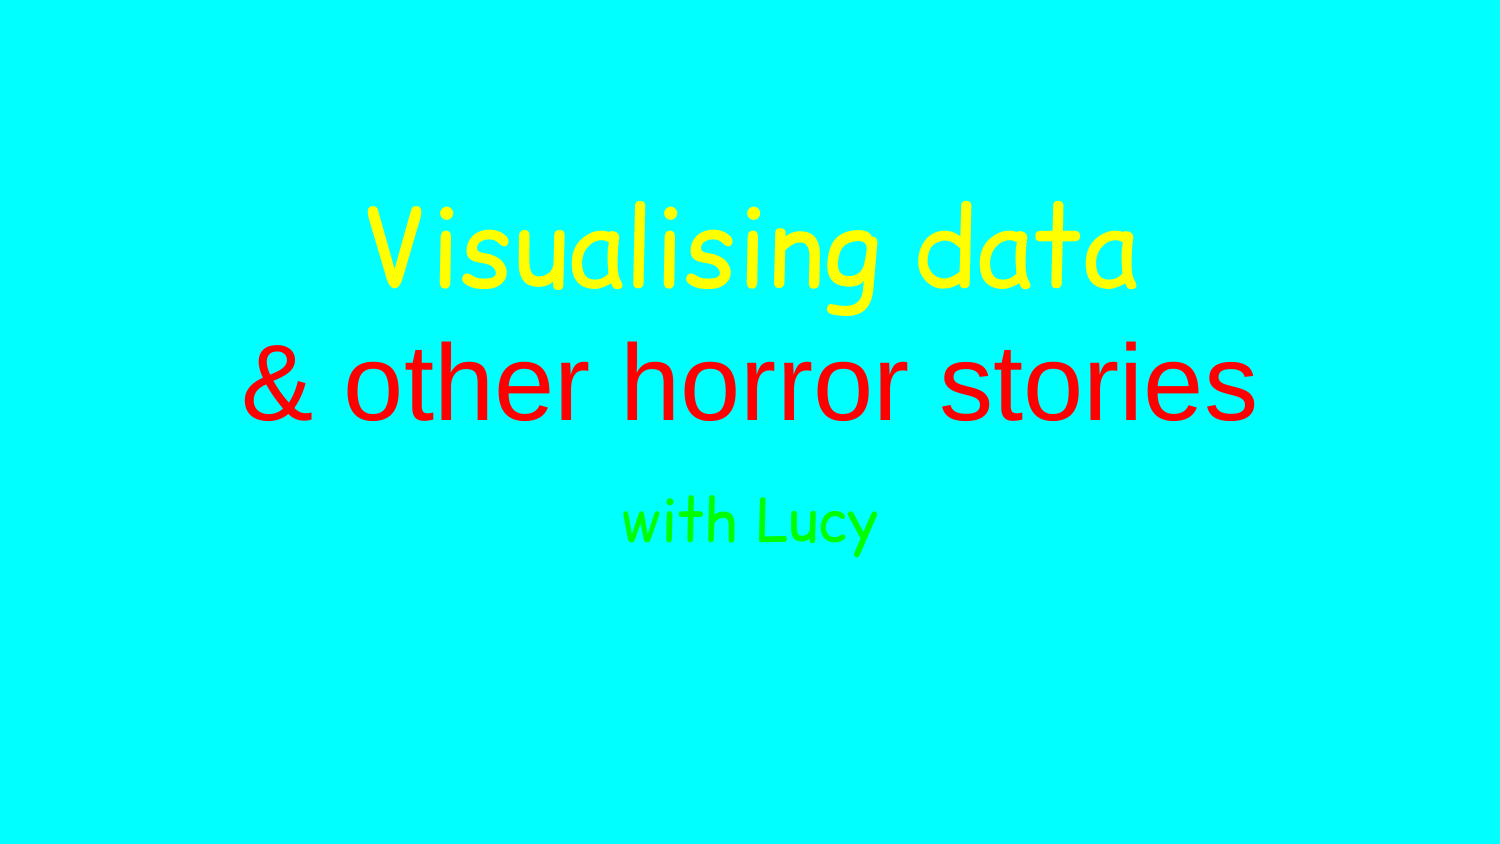

# Visualising data & other horror stories
with Lucy